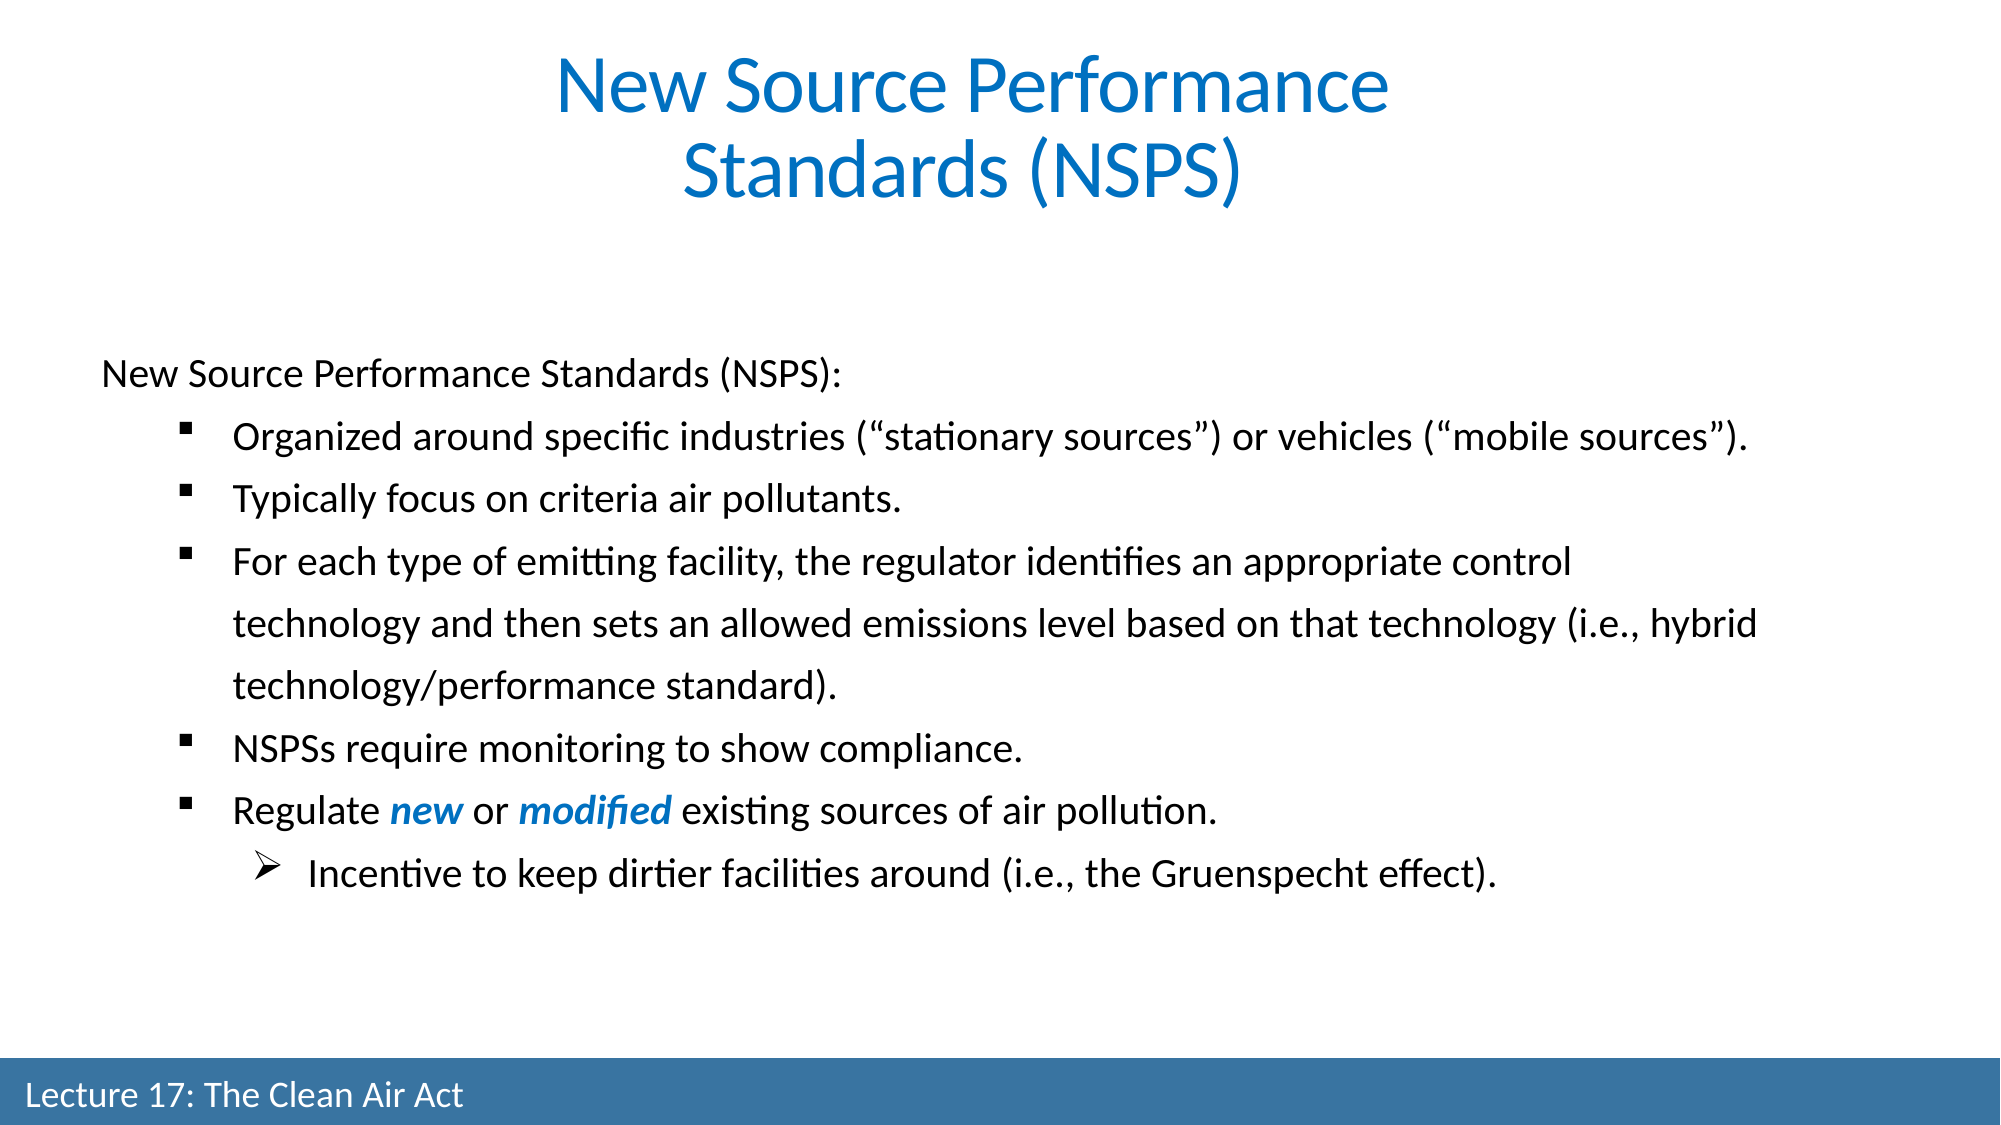

New Source Performance Standards (NSPS)
New Source Performance Standards (NSPS):
Organized around specific industries (“stationary sources”) or vehicles (“mobile sources”).
Typically focus on criteria air pollutants.
For each type of emitting facility, the regulator identifies an appropriate control technology and then sets an allowed emissions level based on that technology (i.e., hybrid technology/performance standard).
NSPSs require monitoring to show compliance.
Regulate new or modified existing sources of air pollution.
Incentive to keep dirtier facilities around (i.e., the Gruenspecht effect).